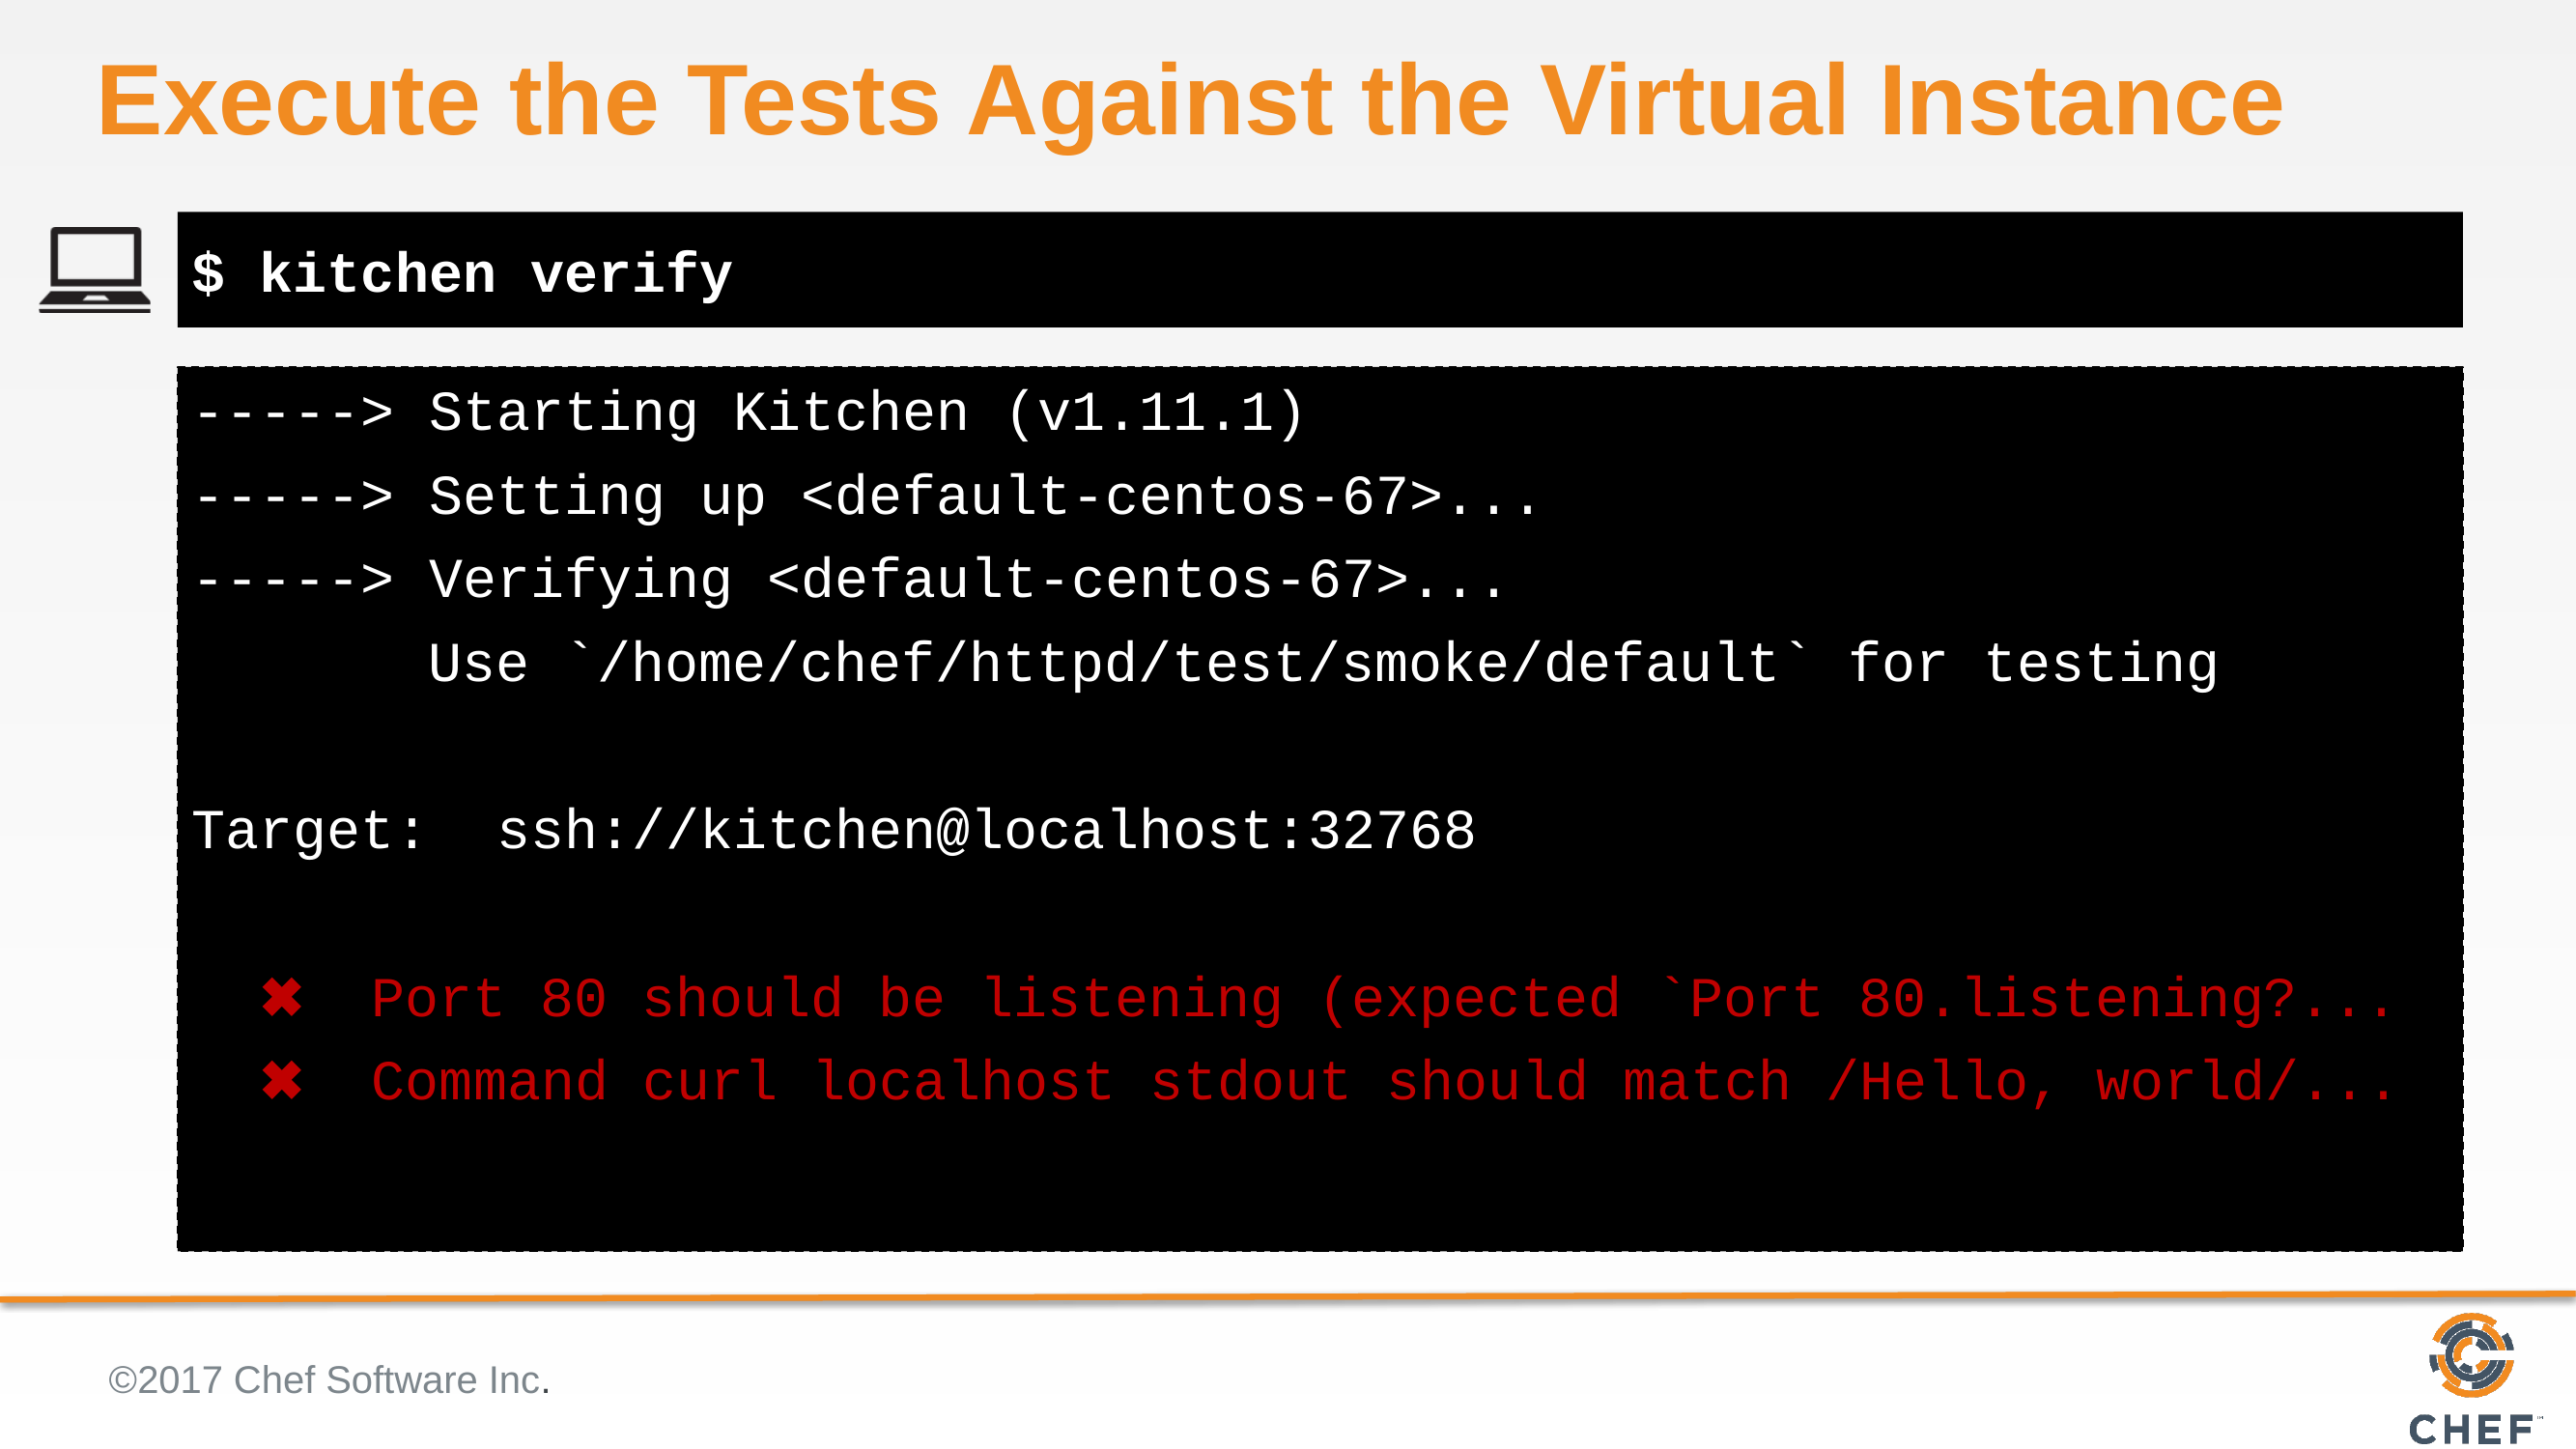

# Execute the Tests Against the Virtual Instance
$ kitchen verify
-----> Starting Kitchen (v1.11.1)
-----> Setting up <default-centos-67>...
-----> Verifying <default-centos-67>...
       Use `/home/chef/httpd/test/smoke/default` for testing

Target:  ssh://kitchen@localhost:32768

  ✖  Port 80 should be listening (expected `Port 80.listening?...
  ✖  Command curl localhost stdout should match /Hello, world/...